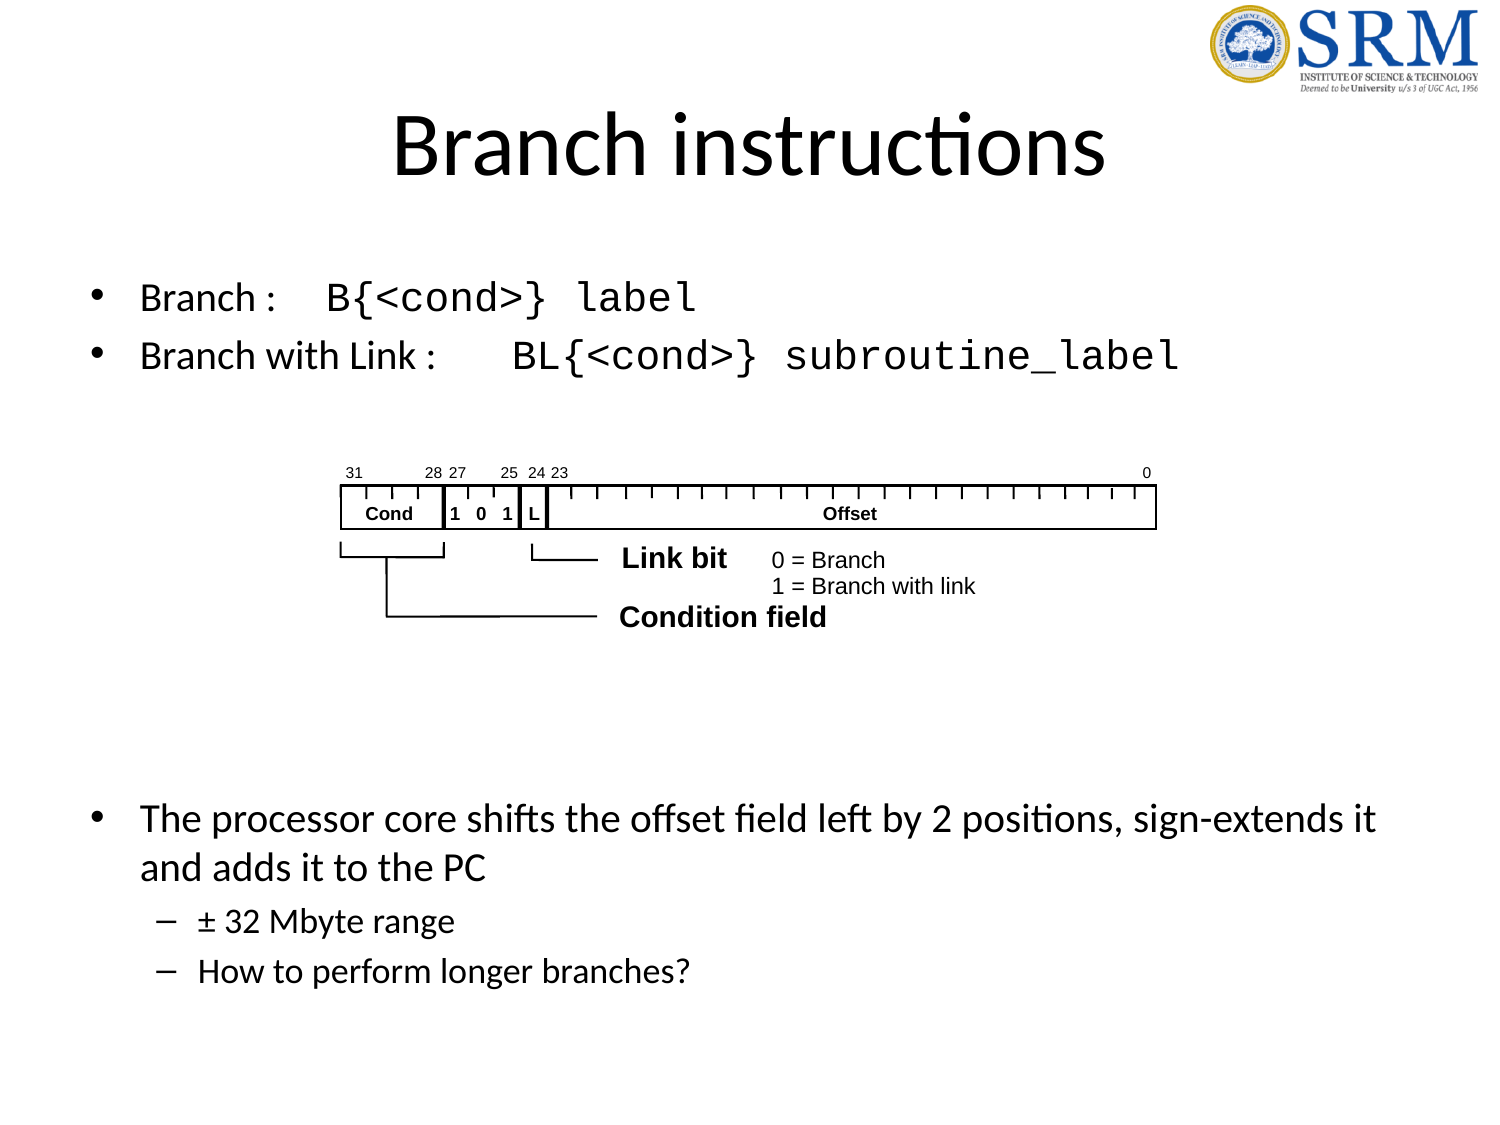

# Branch instructions
Branch :		B{<cond>} label
Branch with Link :	BL{<cond>} subroutine_label

The processor core shifts the offset field left by 2 positions, sign-extends it and adds it to the PC
± 32 Mbyte range
How to perform longer branches?
31
28
27
25
24
23
0

 Cond       1   0   1   L                                                      Offset
Link bit	0 = Branch
	1 = Branch with link

Condition field